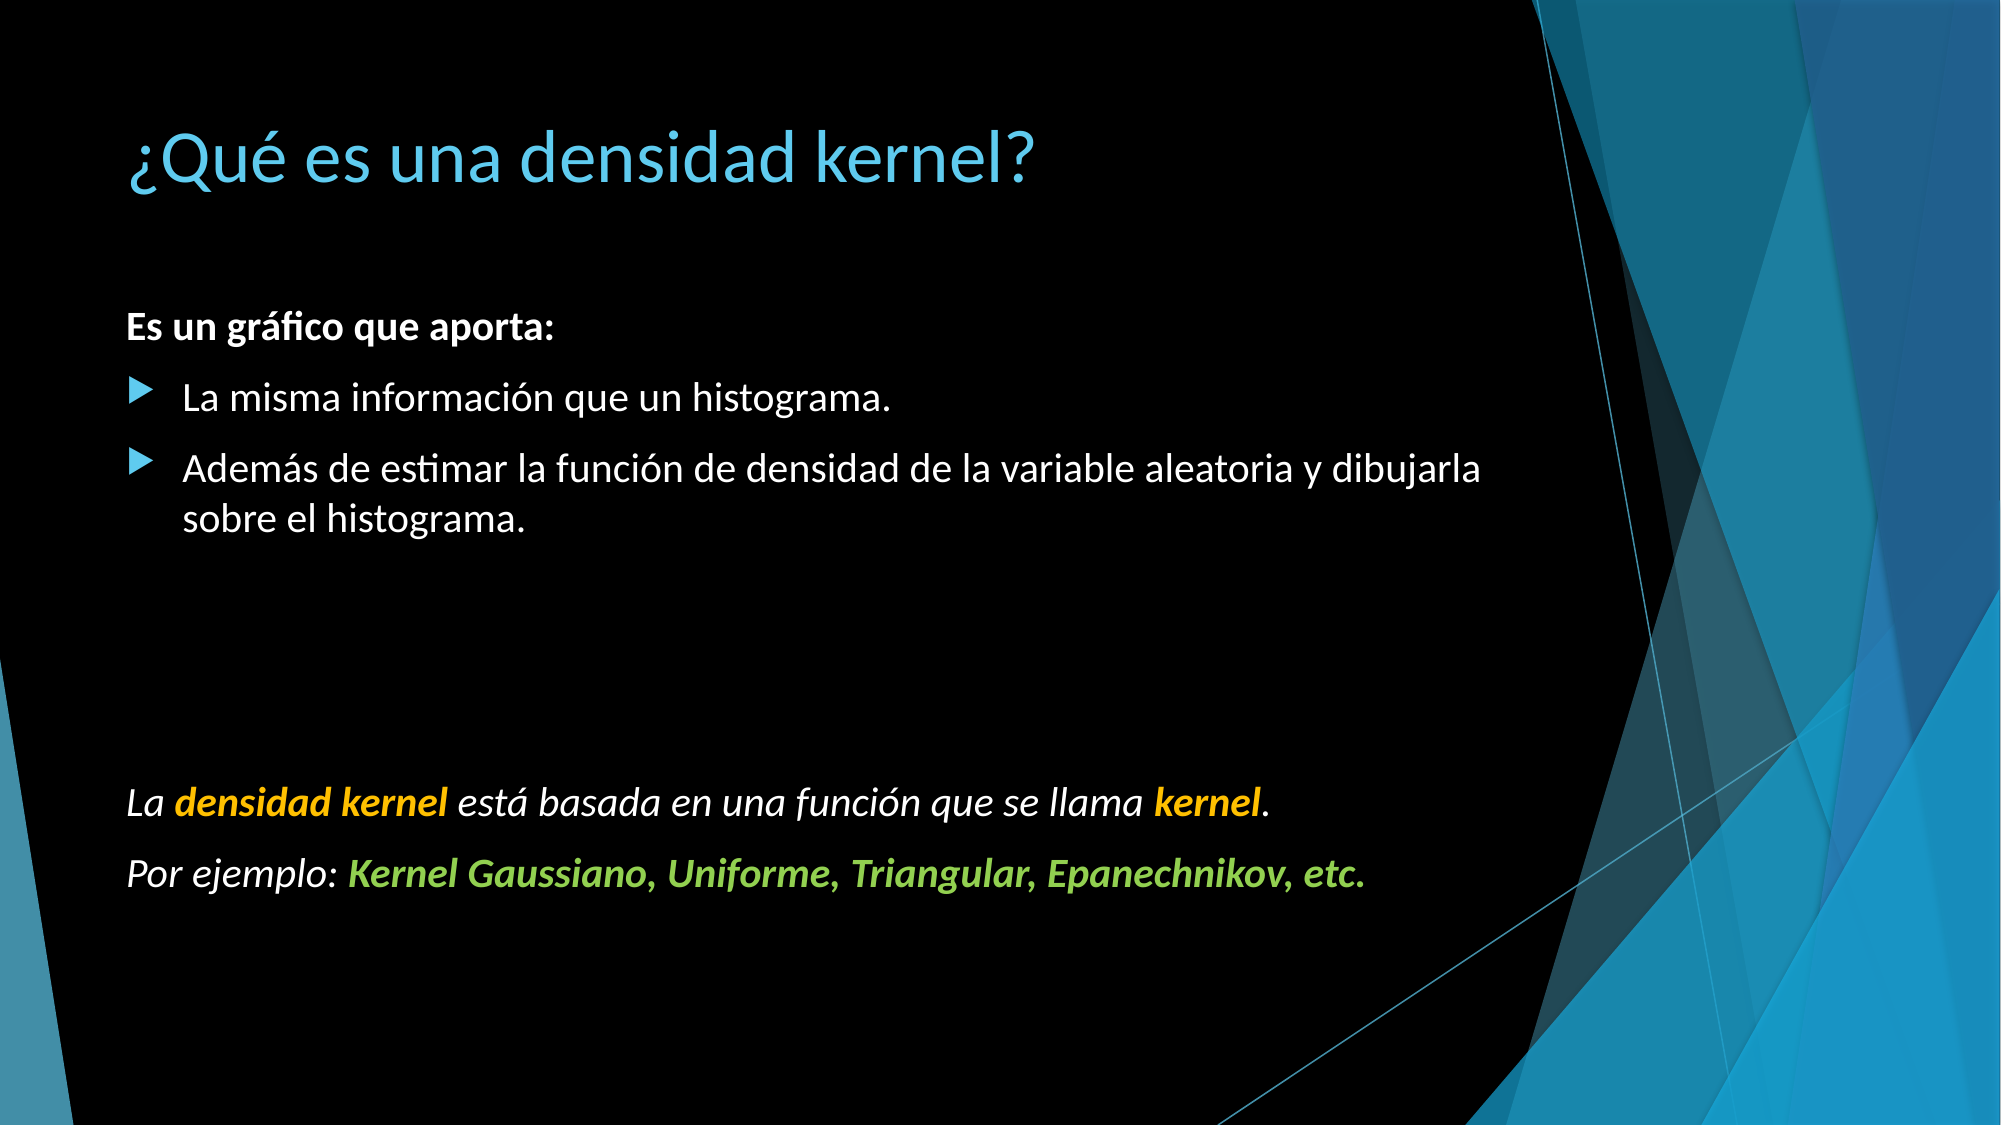

# ¿Qué es una densidad kernel?
Es un gráfico que aporta:
La misma información que un histograma.
Además de estimar la función de densidad de la variable aleatoria y dibujarla sobre el histograma.

La densidad kernel está basada en una función que se llama kernel.
Por ejemplo: Kernel Gaussiano, Uniforme, Triangular, Epanechnikov, etc.